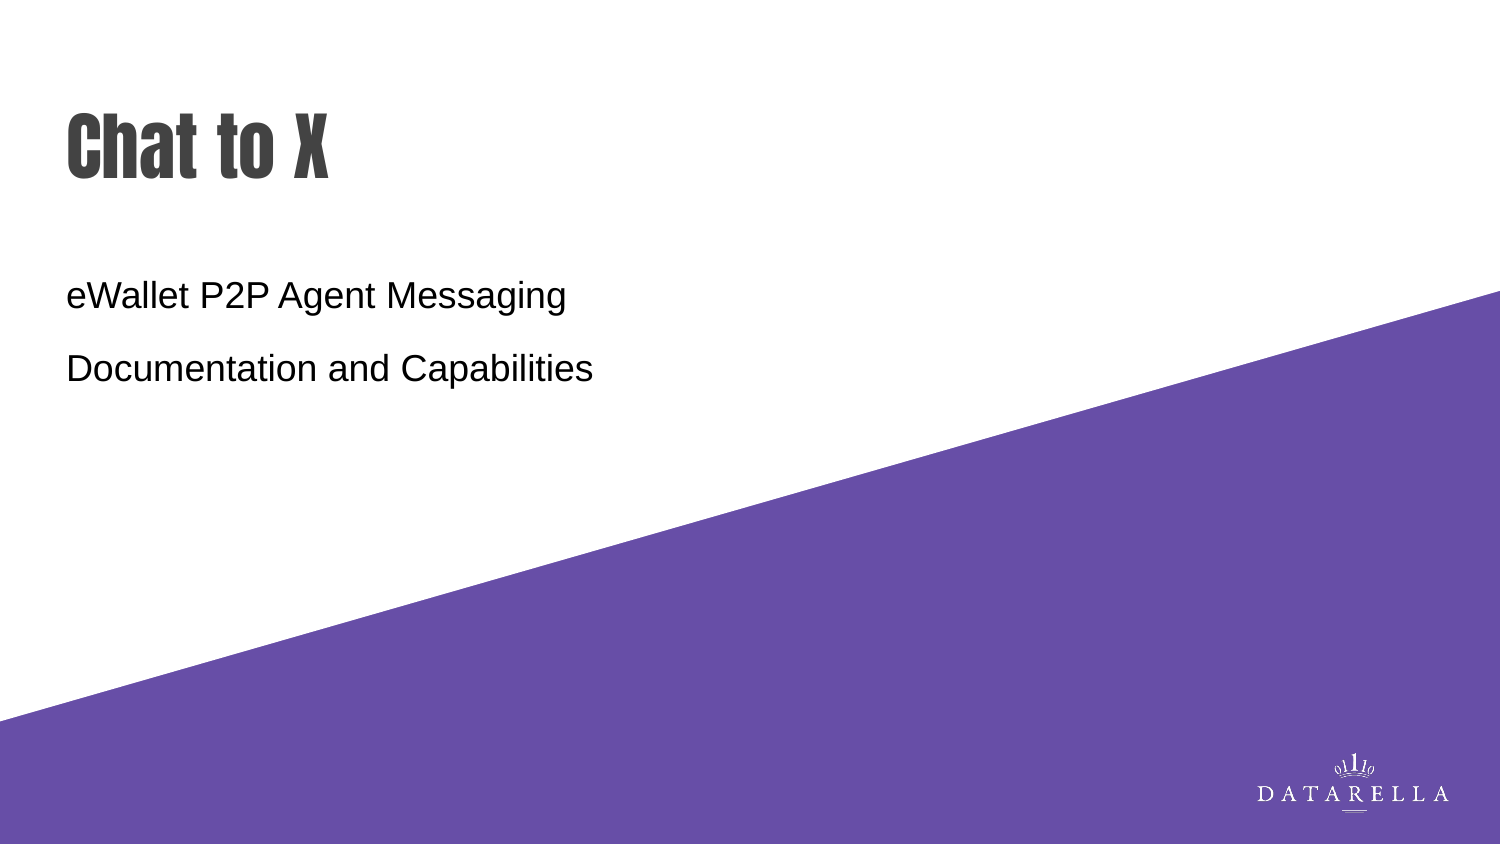

# Chat to X
eWallet P2P Agent Messaging
Documentation and Capabilities